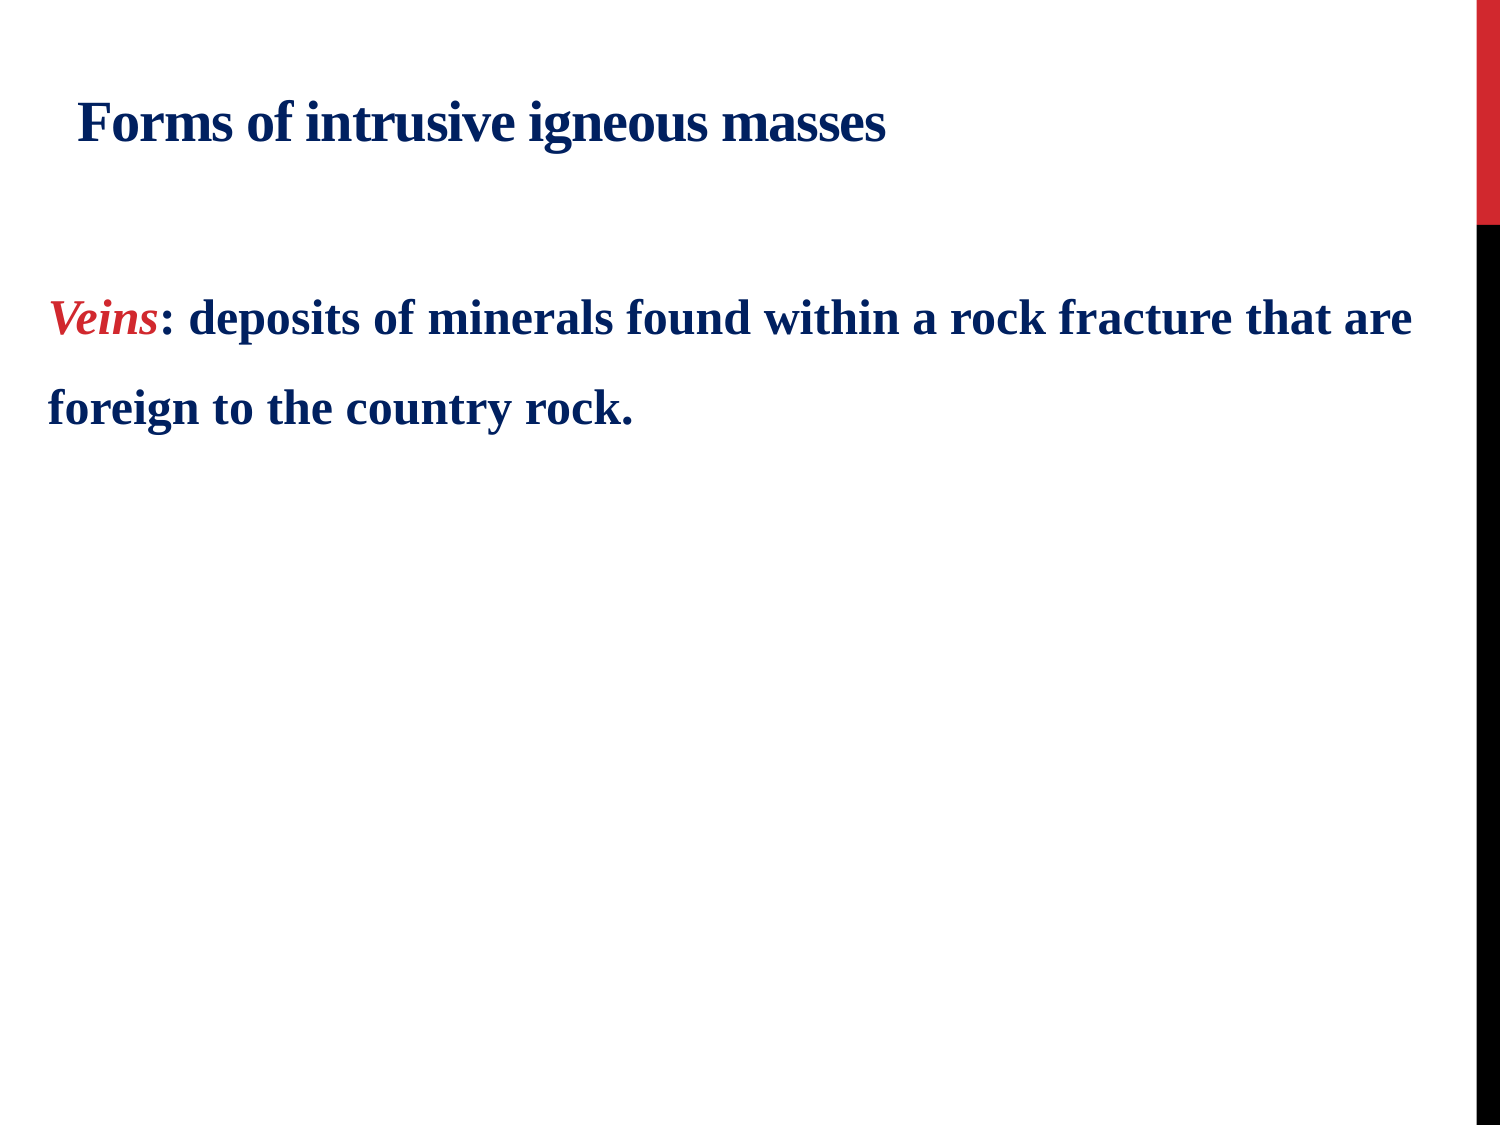

# Forms of intrusive igneous masses
Veins: deposits of minerals found within a rock fracture that are foreign to the country rock.